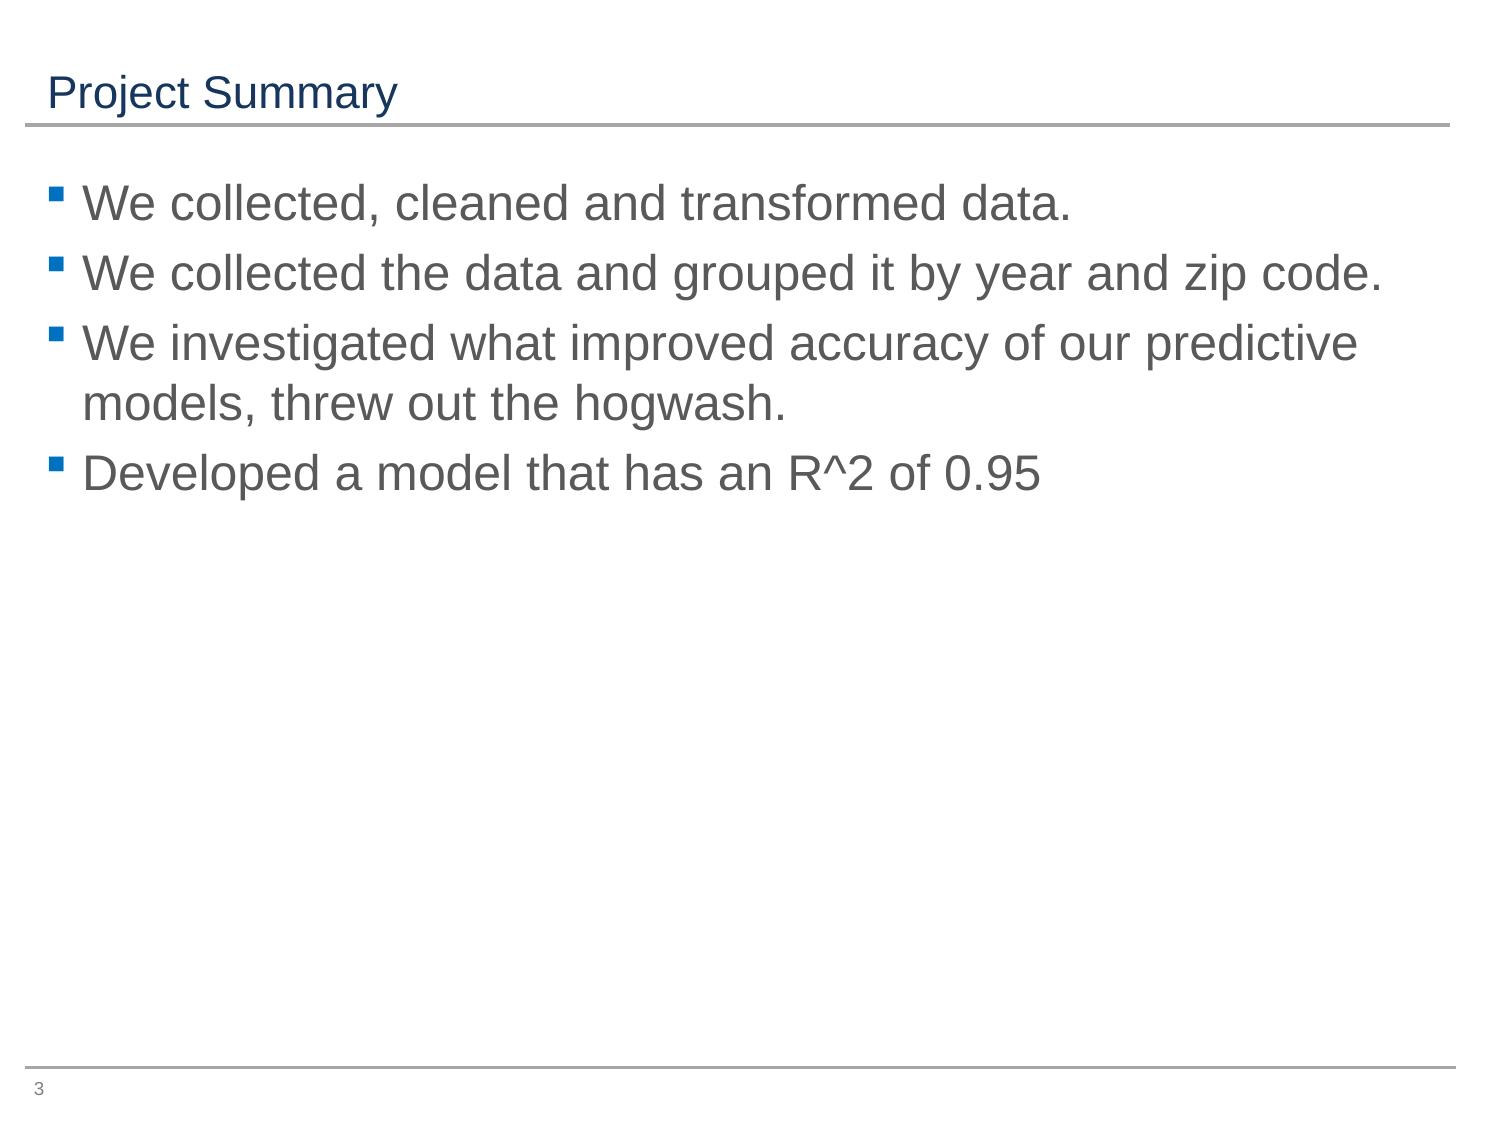

# Project Summary
We collected, cleaned and transformed data.
We collected the data and grouped it by year and zip code.
We investigated what improved accuracy of our predictive models, threw out the hogwash.
Developed a model that has an R^2 of 0.95

3